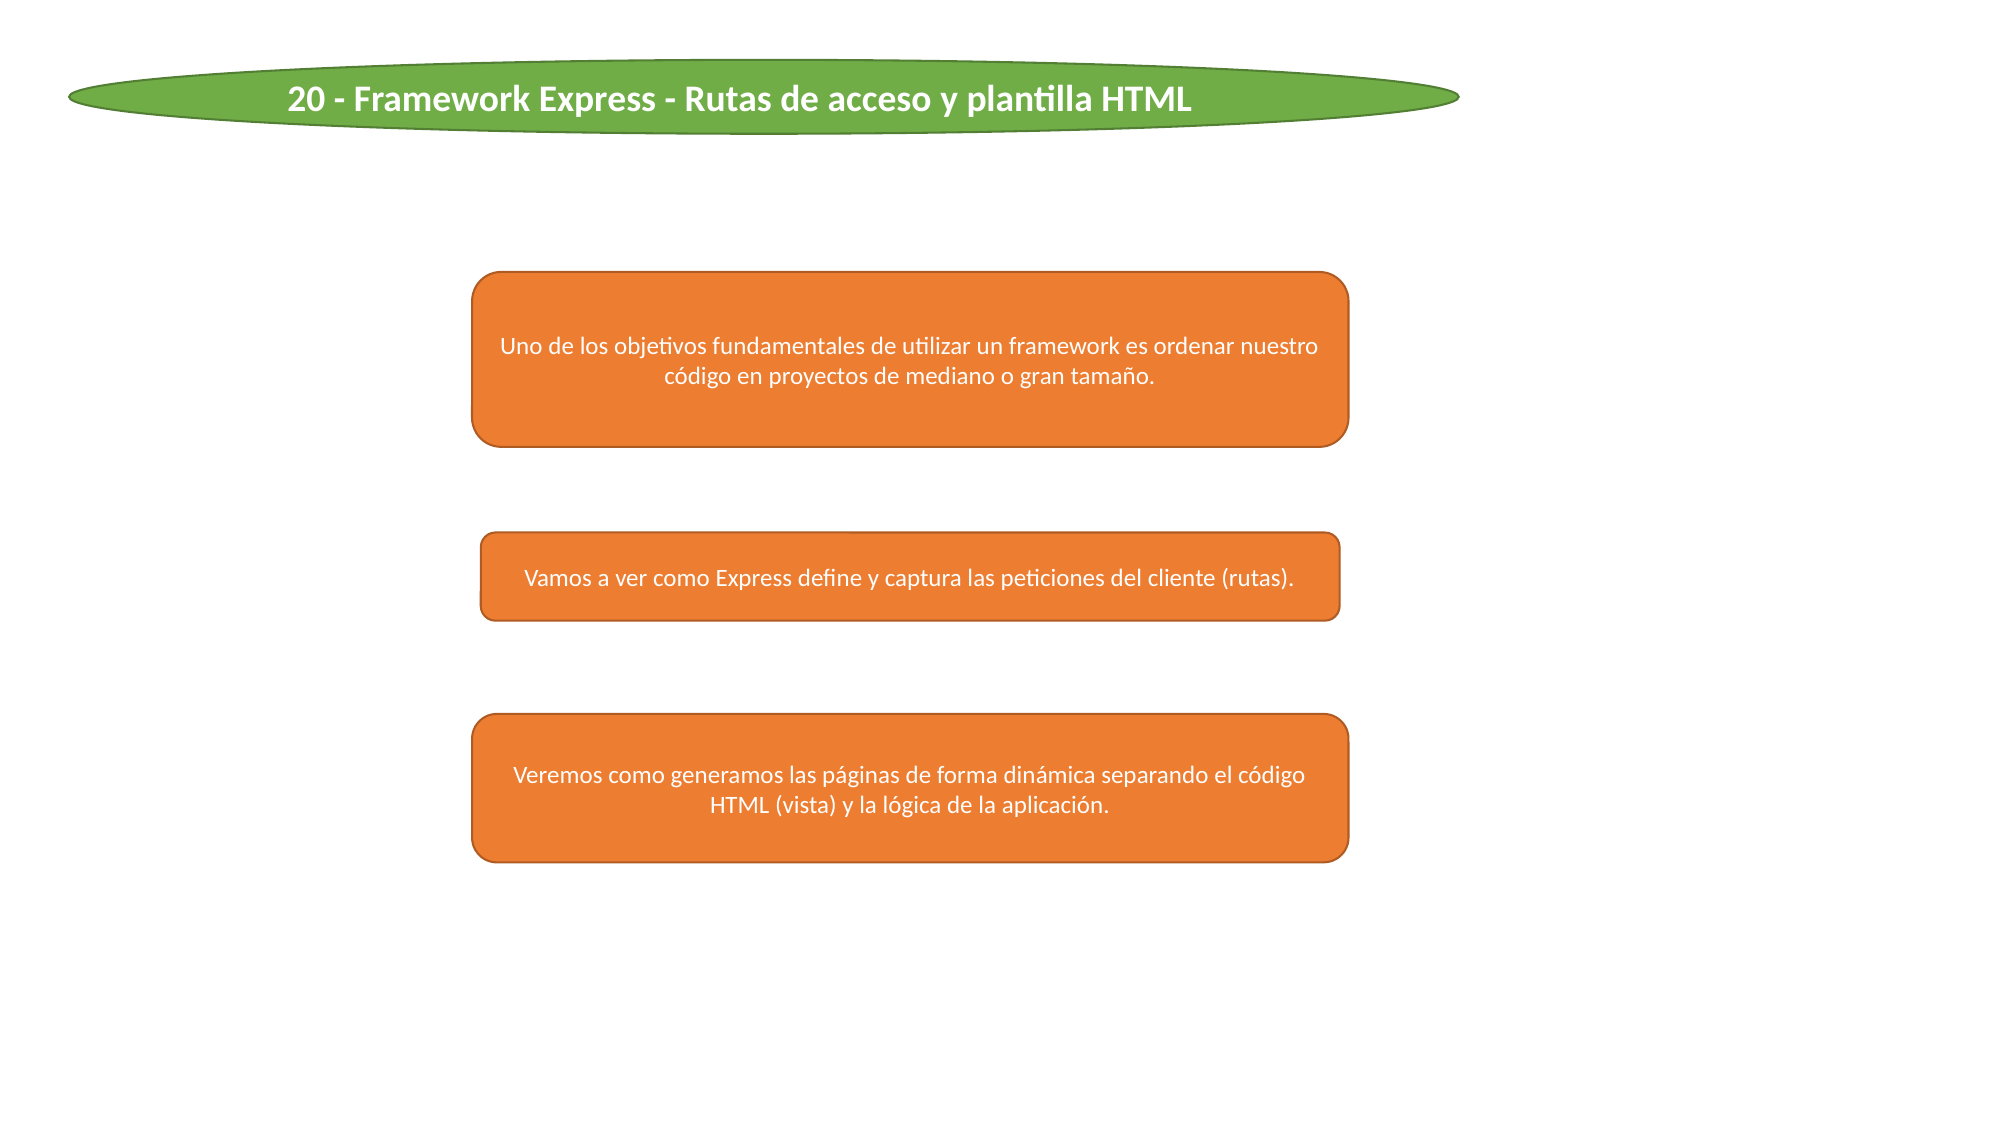

20 - Framework Express - Rutas de acceso y plantilla HTML

Uno de los objetivos fundamentales de utilizar un framework es ordenar nuestro código en proyectos de mediano o gran tamaño.

Vamos a ver como Express define y captura las peticiones del cliente (rutas).
Veremos como generamos las páginas de forma dinámica separando el código HTML (vista) y la lógica de la aplicación.